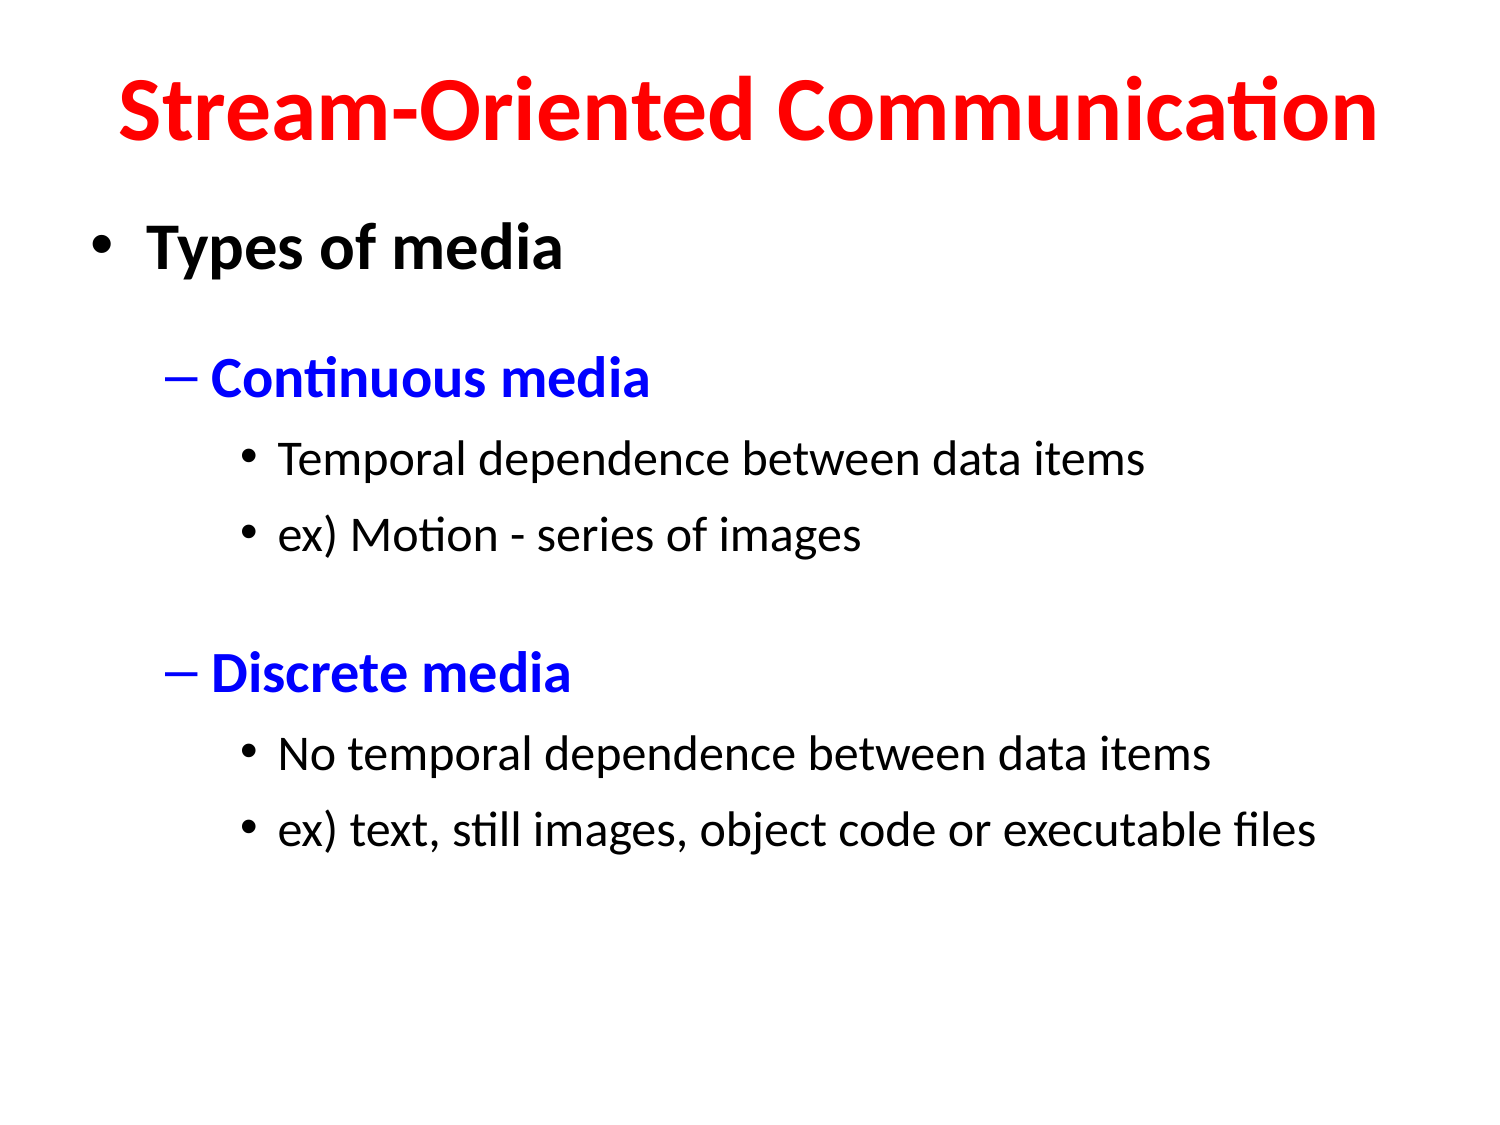

# Stream-Oriented Communication
Types of media

Continuous media
Temporal dependence between data items
ex) Motion - series of images

Discrete media
No temporal dependence between data items
ex) text, still images, object code or executable files

Unit-3 /  Dr Komarasamy G
300